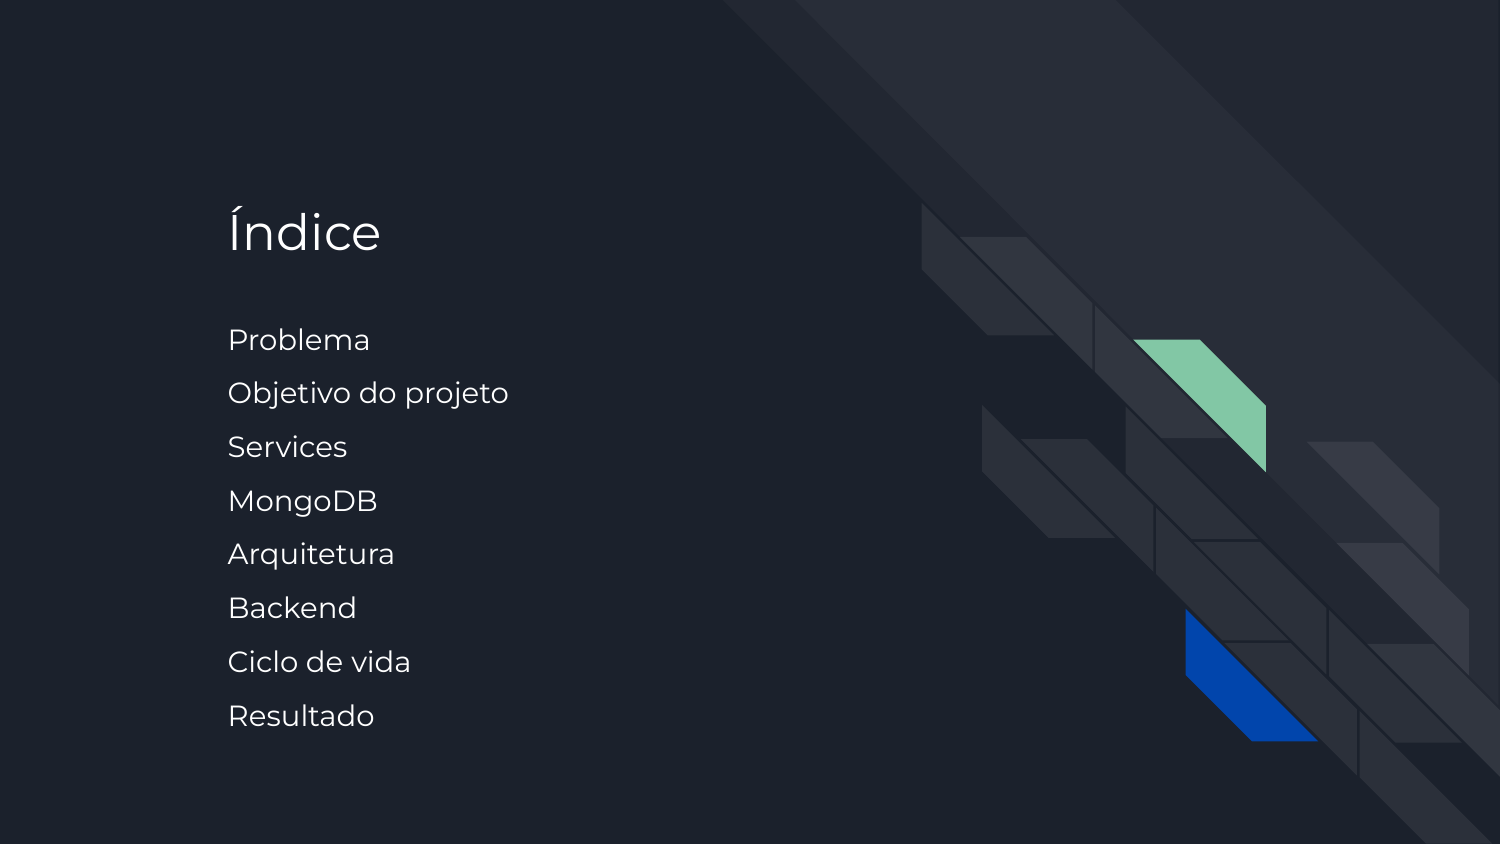

Índice
Problema
Objetivo do projeto
Services
MongoDB
Arquitetura
Backend
Ciclo de vida
Resultado